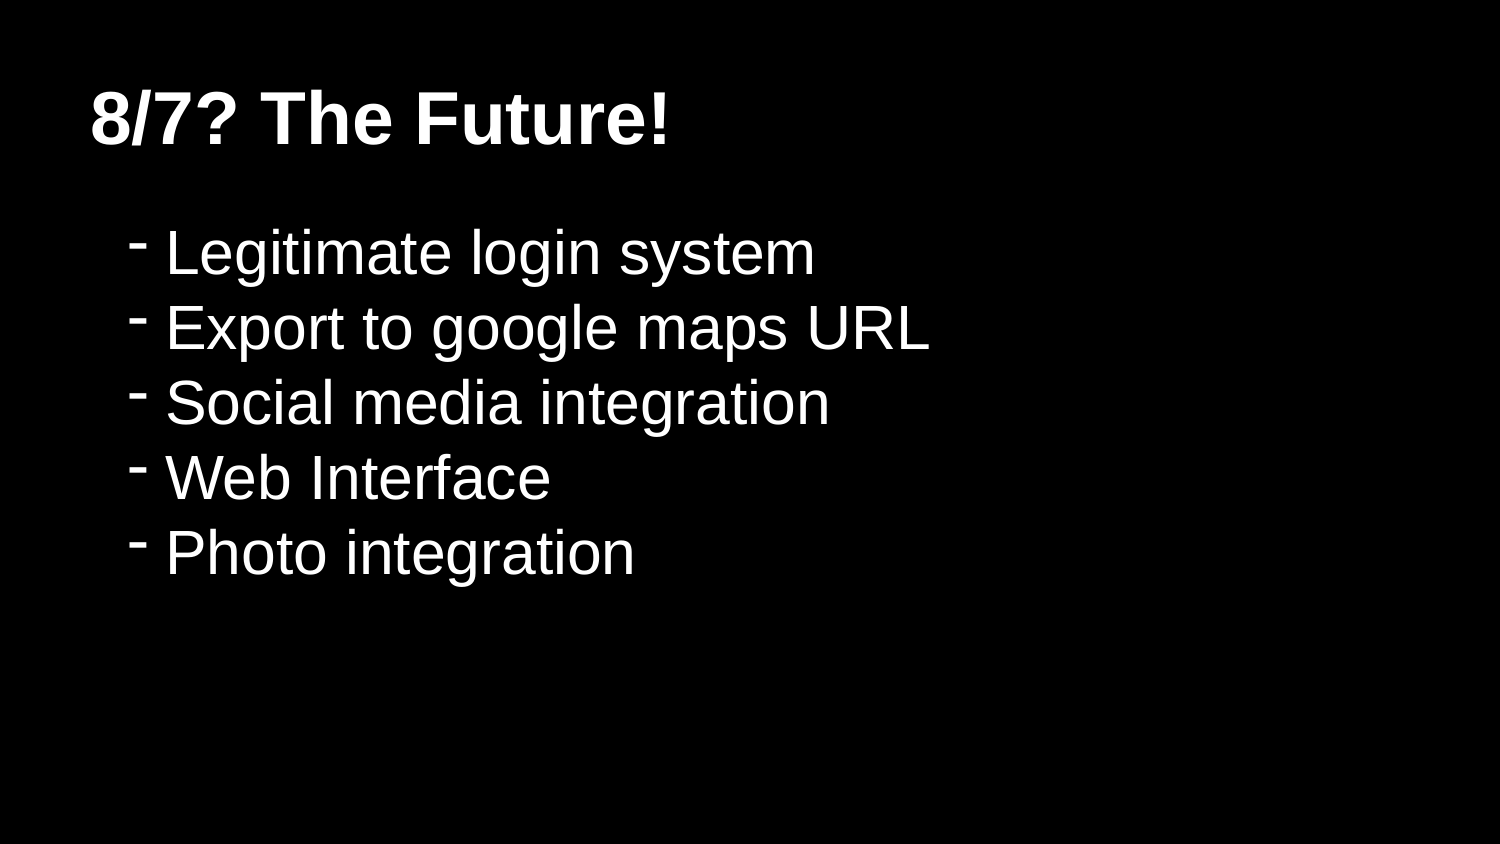

# 8/7? The Future!
Legitimate login system
Export to google maps URL
Social media integration
Web Interface
Photo integration